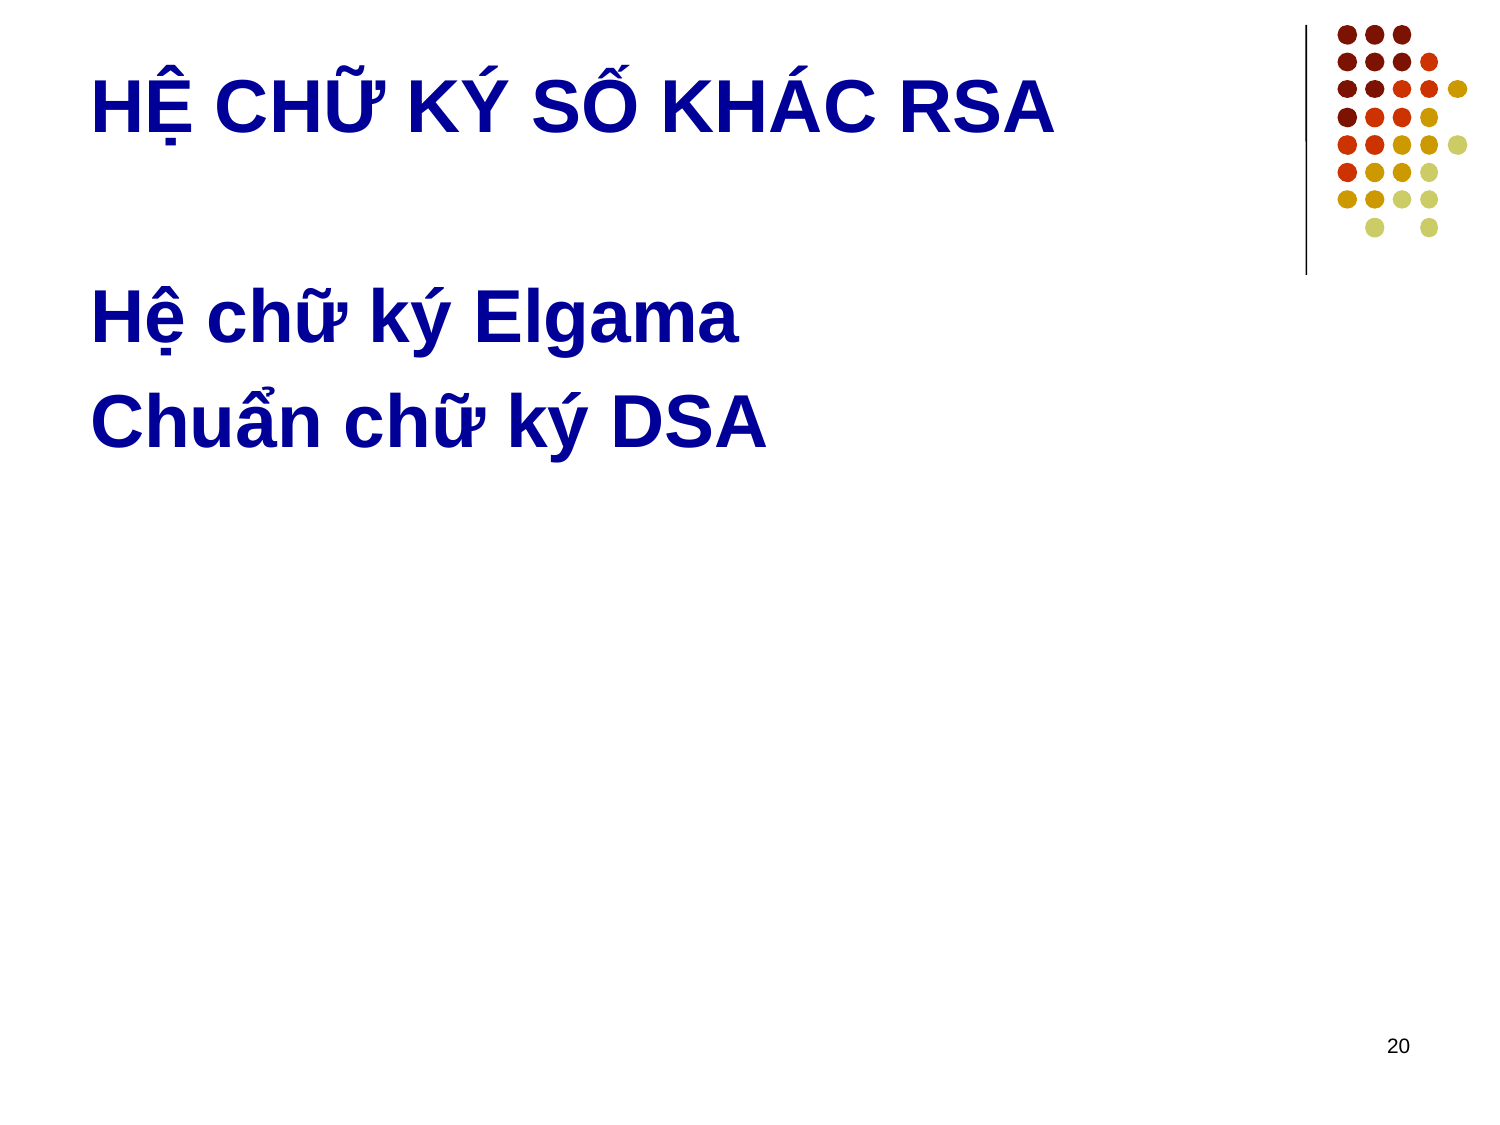

HỆ CHỮ KÝ SỐ KHÁC RSA

Hệ chữ ký Elgama
Chuẩn chữ ký DSA

20